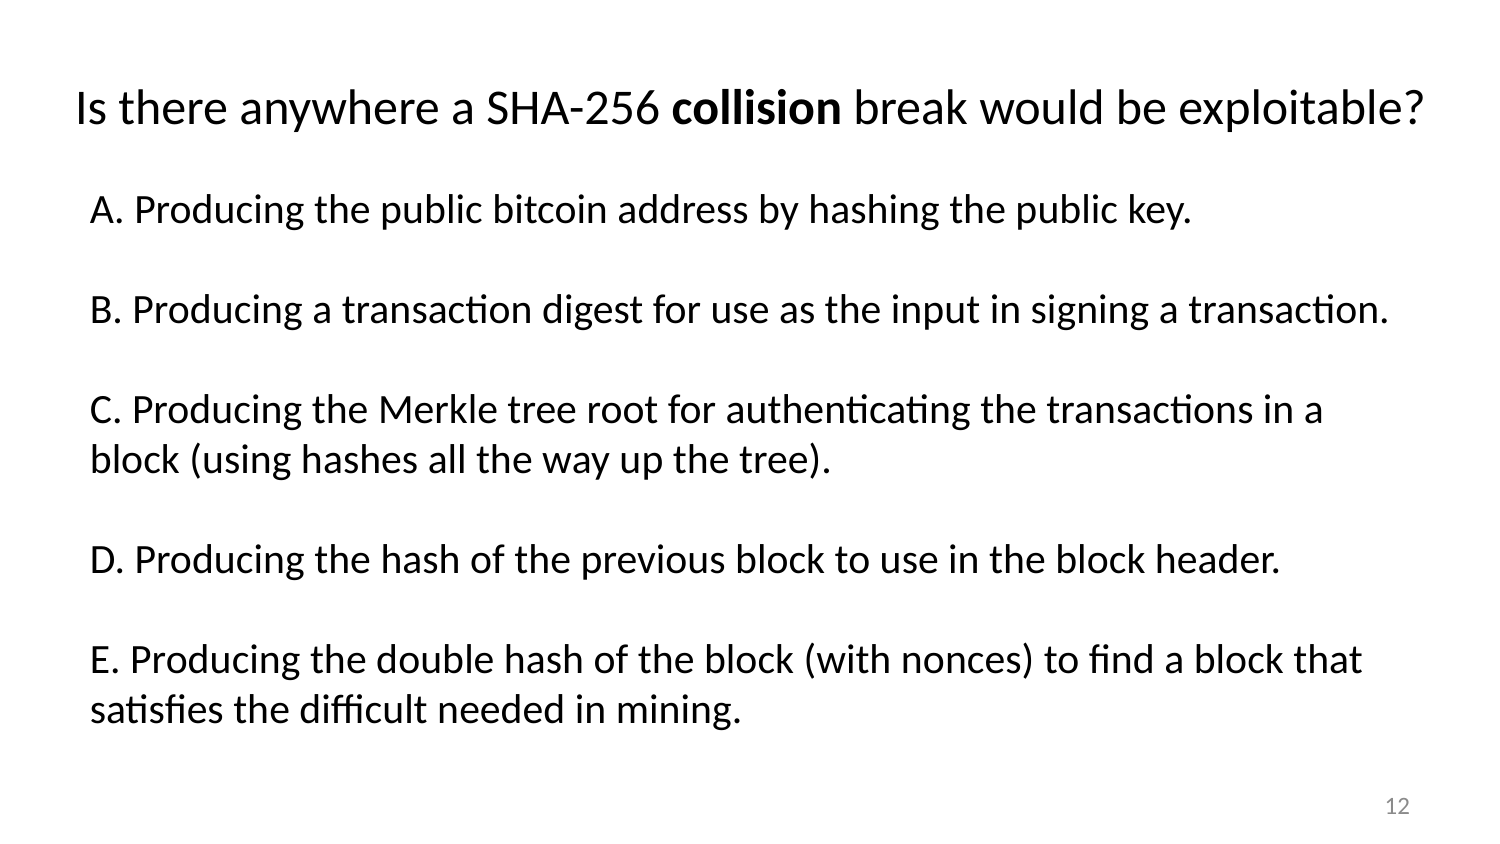

# Is there anywhere a SHA-256 collision break would be exploitable?
A. Producing the public bitcoin address by hashing the public key.

B. Producing a transaction digest for use as the input in signing a transaction.

C. Producing the Merkle tree root for authenticating the transactions in a block (using hashes all the way up the tree).

D. Producing the hash of the previous block to use in the block header.

E. Producing the double hash of the block (with nonces) to find a block that satisfies the difficult needed in mining.
12